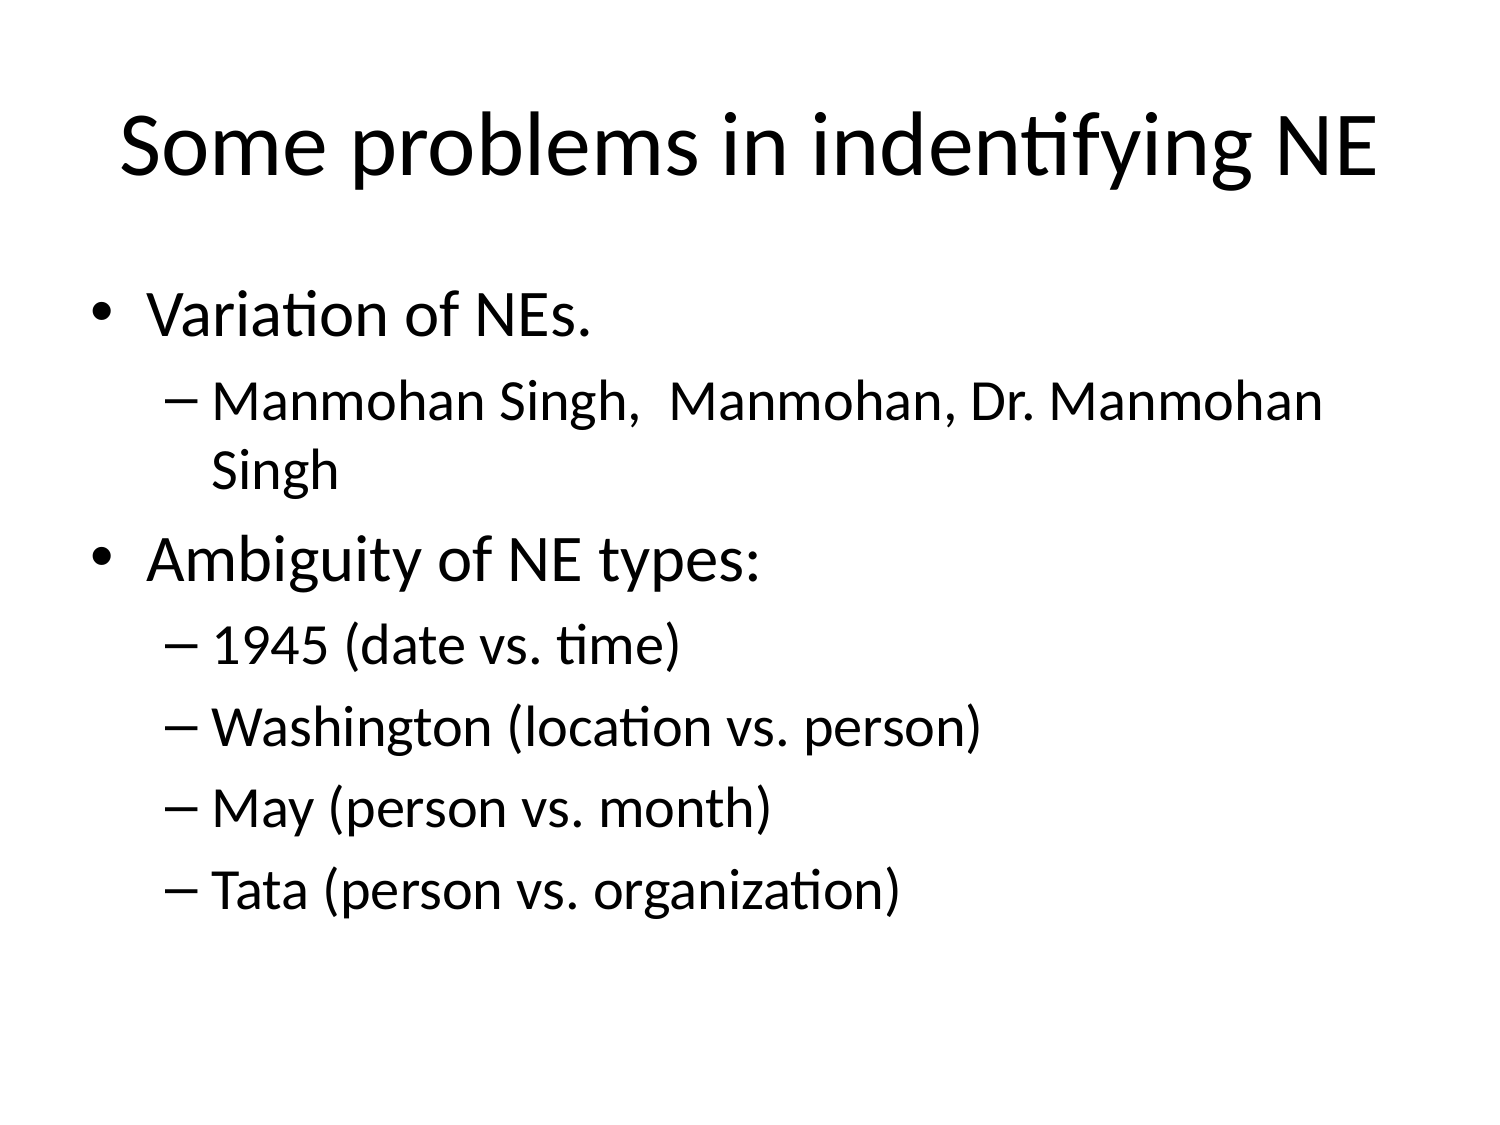

# Some problems in indentifying NE
Variation of NEs.
Manmohan Singh,  Manmohan, Dr. Manmohan Singh
Ambiguity of NE types:
1945 (date vs. time)
Washington (location vs. person)
May (person vs. month)
Tata (person vs. organization)